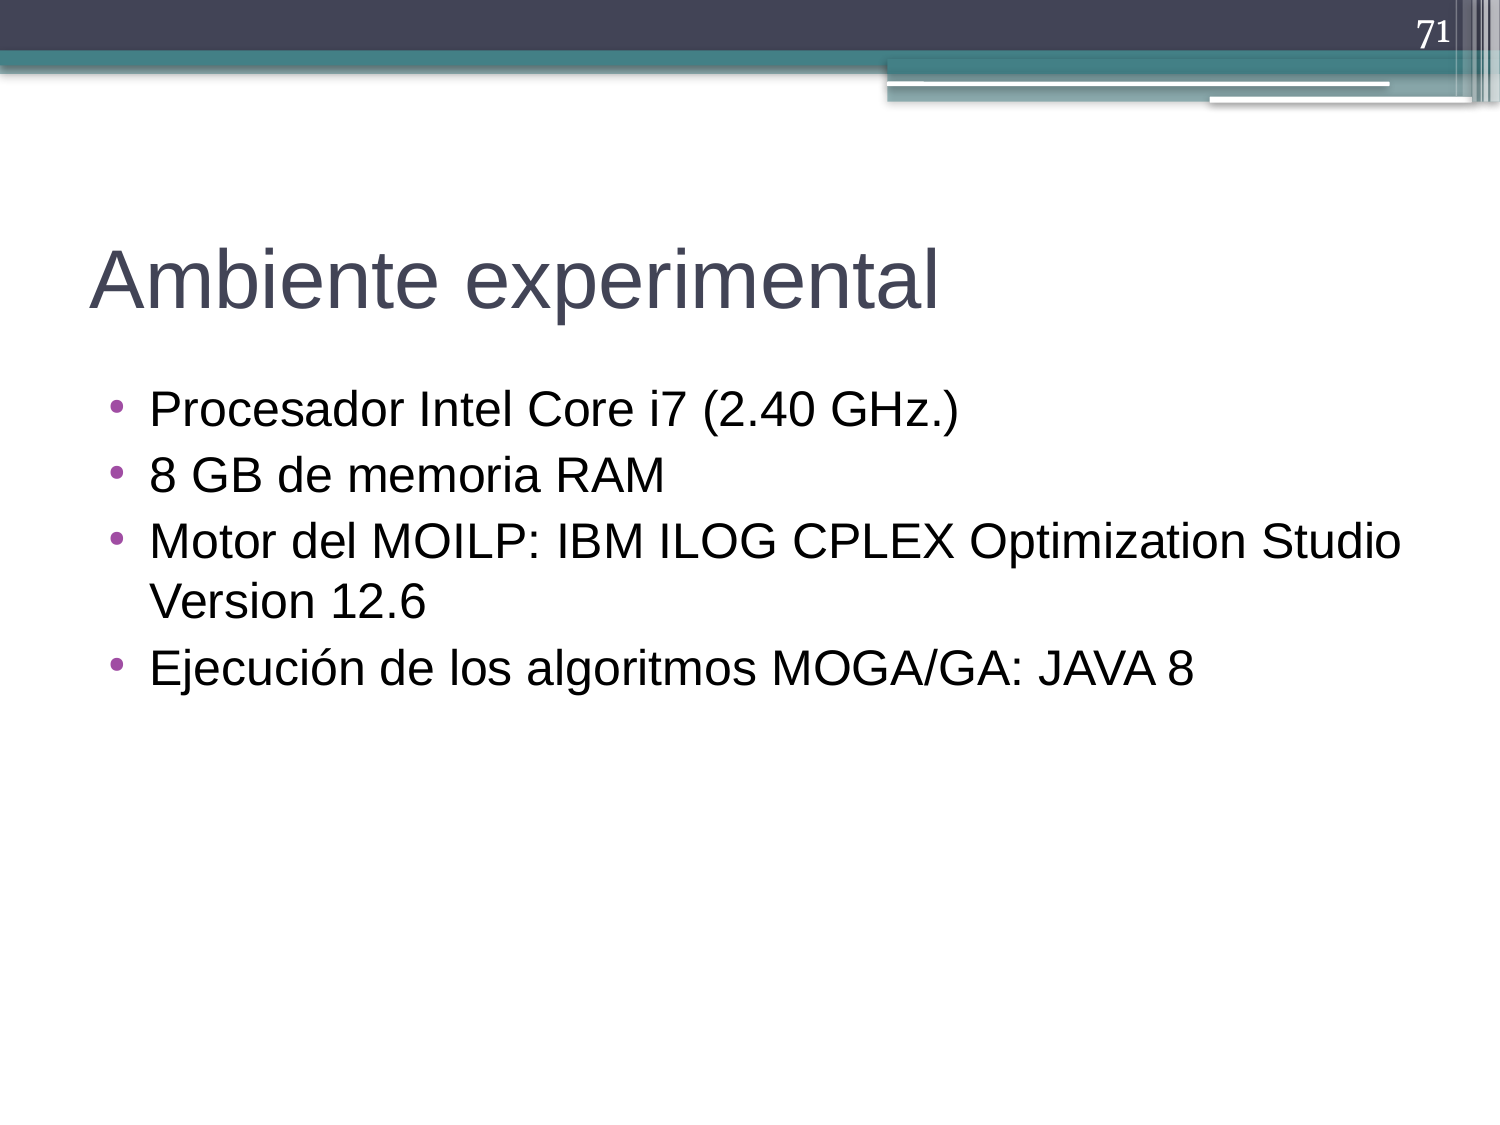

71
# Ambiente experimental
Procesador Intel Core i7 (2.40 GHz.)
8 GB de memoria RAM
Motor del MOILP: IBM ILOG CPLEX Optimization Studio Version 12.6
Ejecución de los algoritmos MOGA/GA: JAVA 8